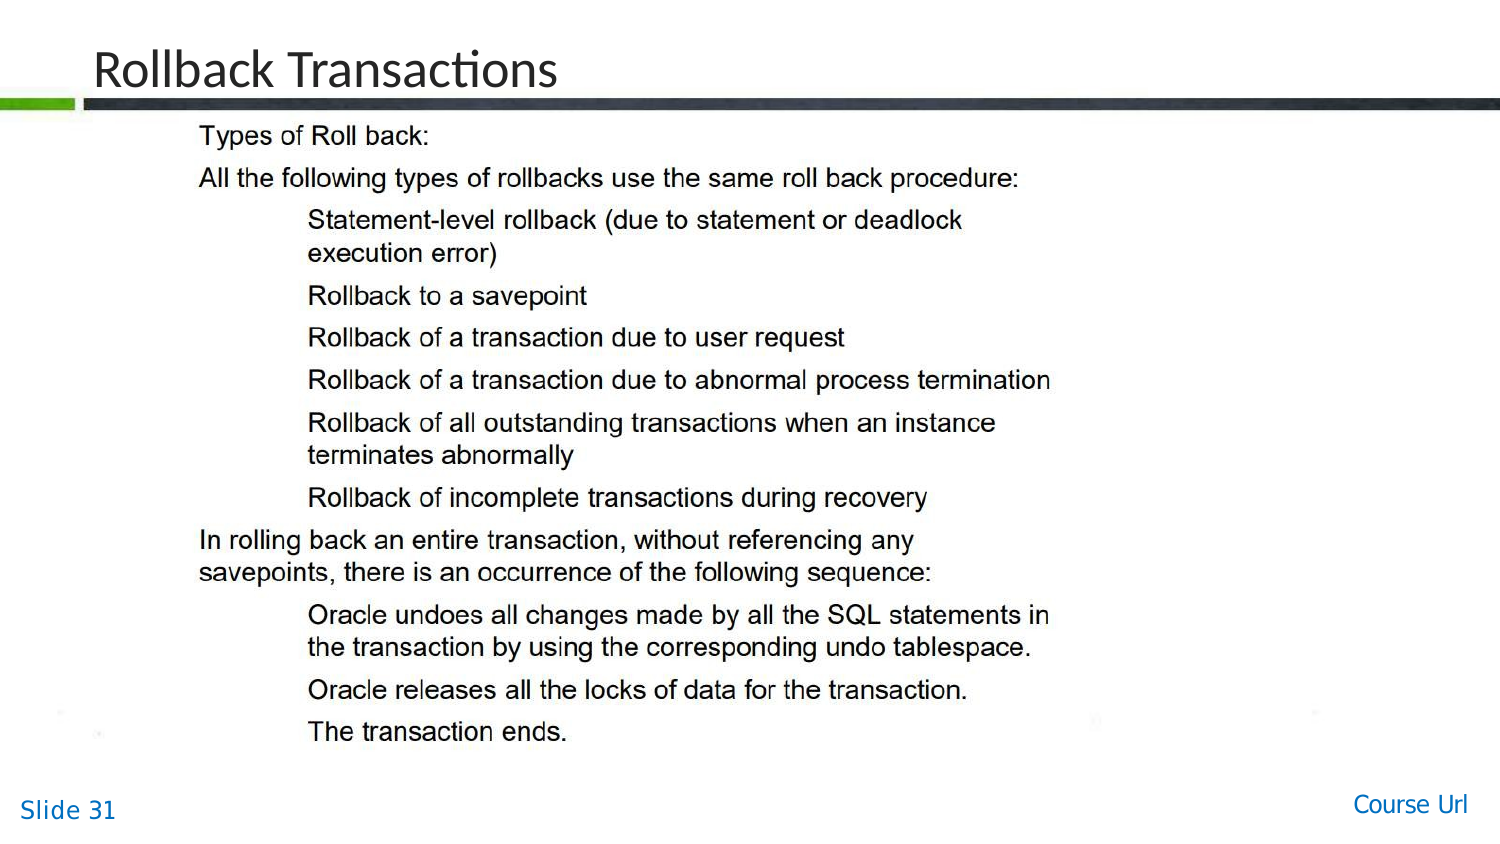

# Rollback Transactions

Course Url
Slide 31